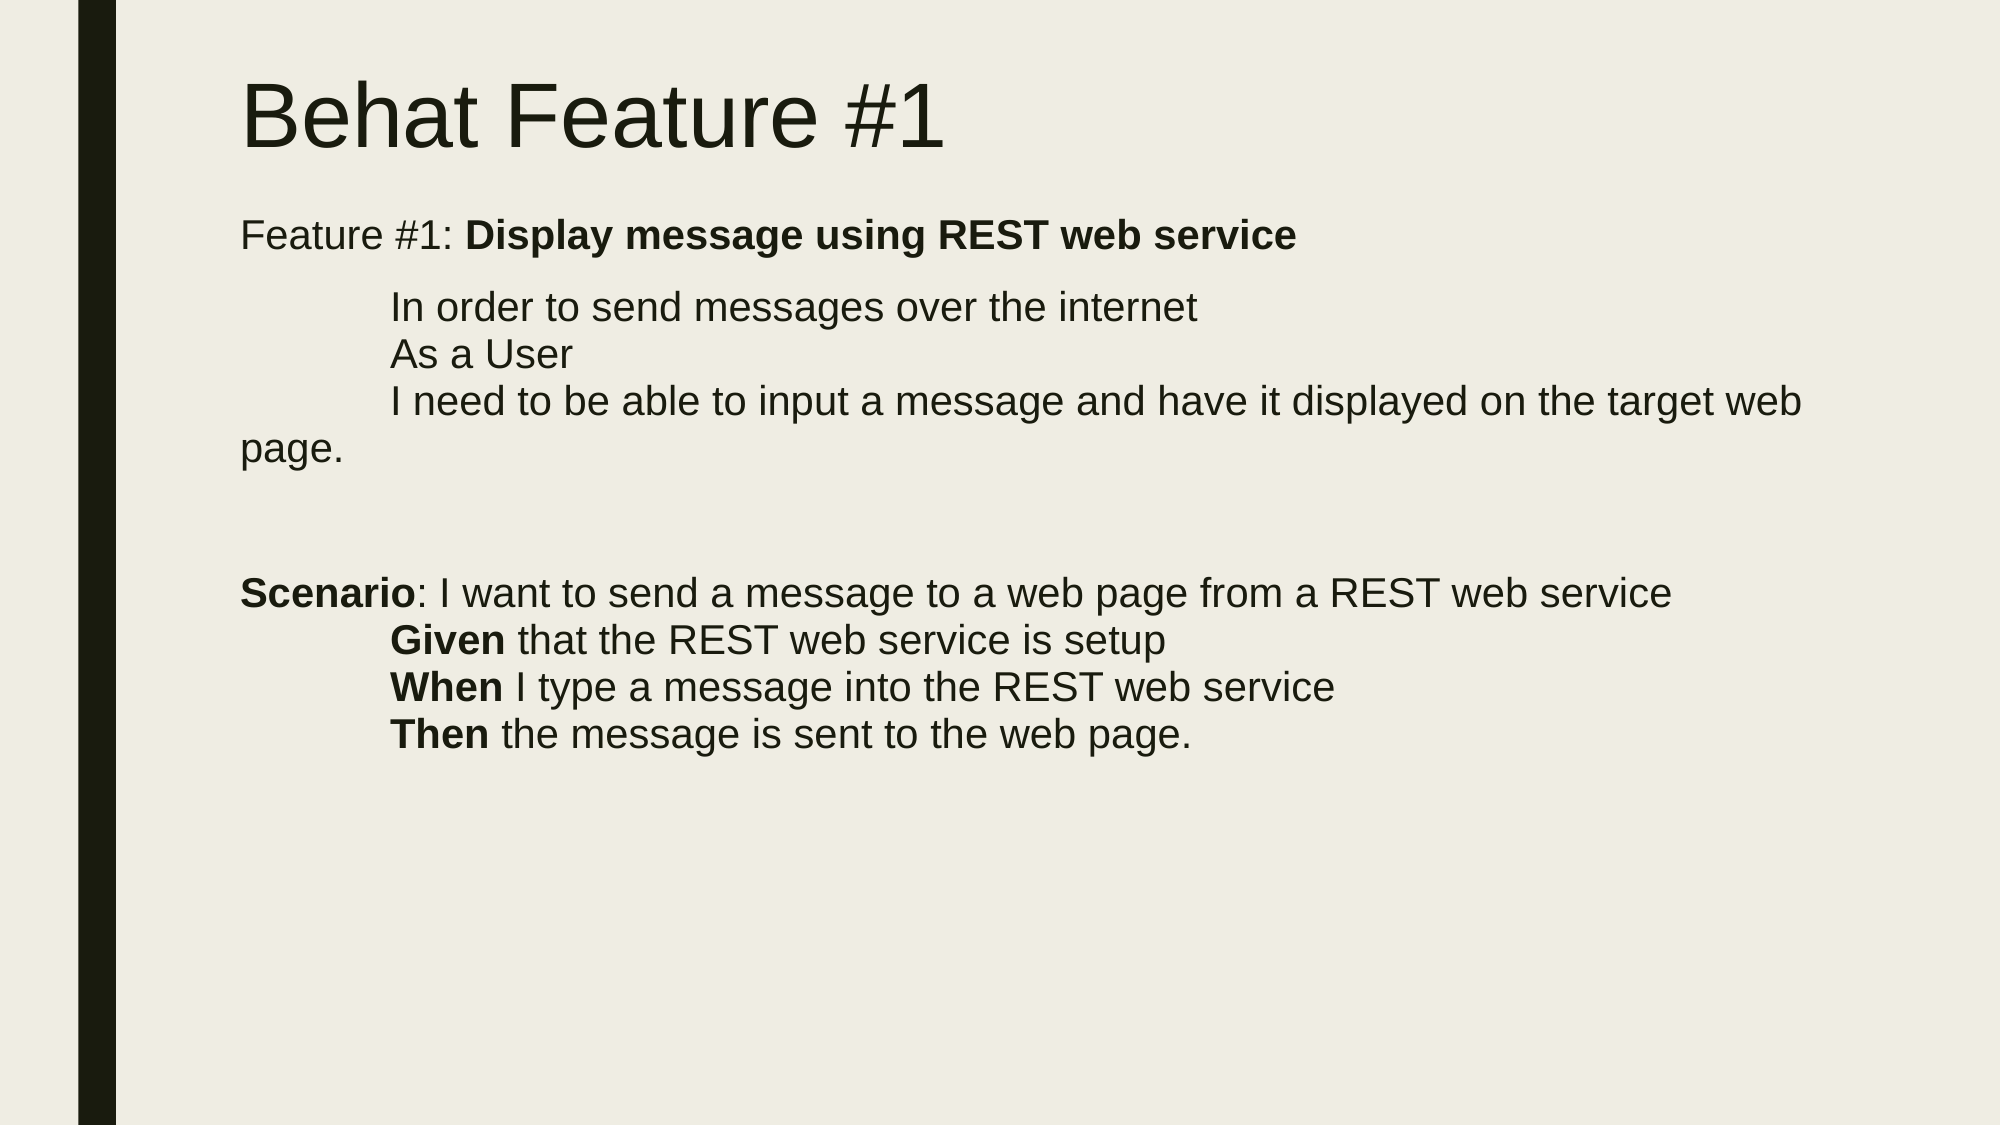

# Behat Feature #1
Feature #1: Display message using REST web service
	In order to send messages over the internet
	As a User
	I need to be able to input a message and have it displayed on the target web page.

Scenario: I want to send a message to a web page from a REST web service
	Given that the REST web service is setup
	When I type a message into the REST web service
	Then the message is sent to the web page.